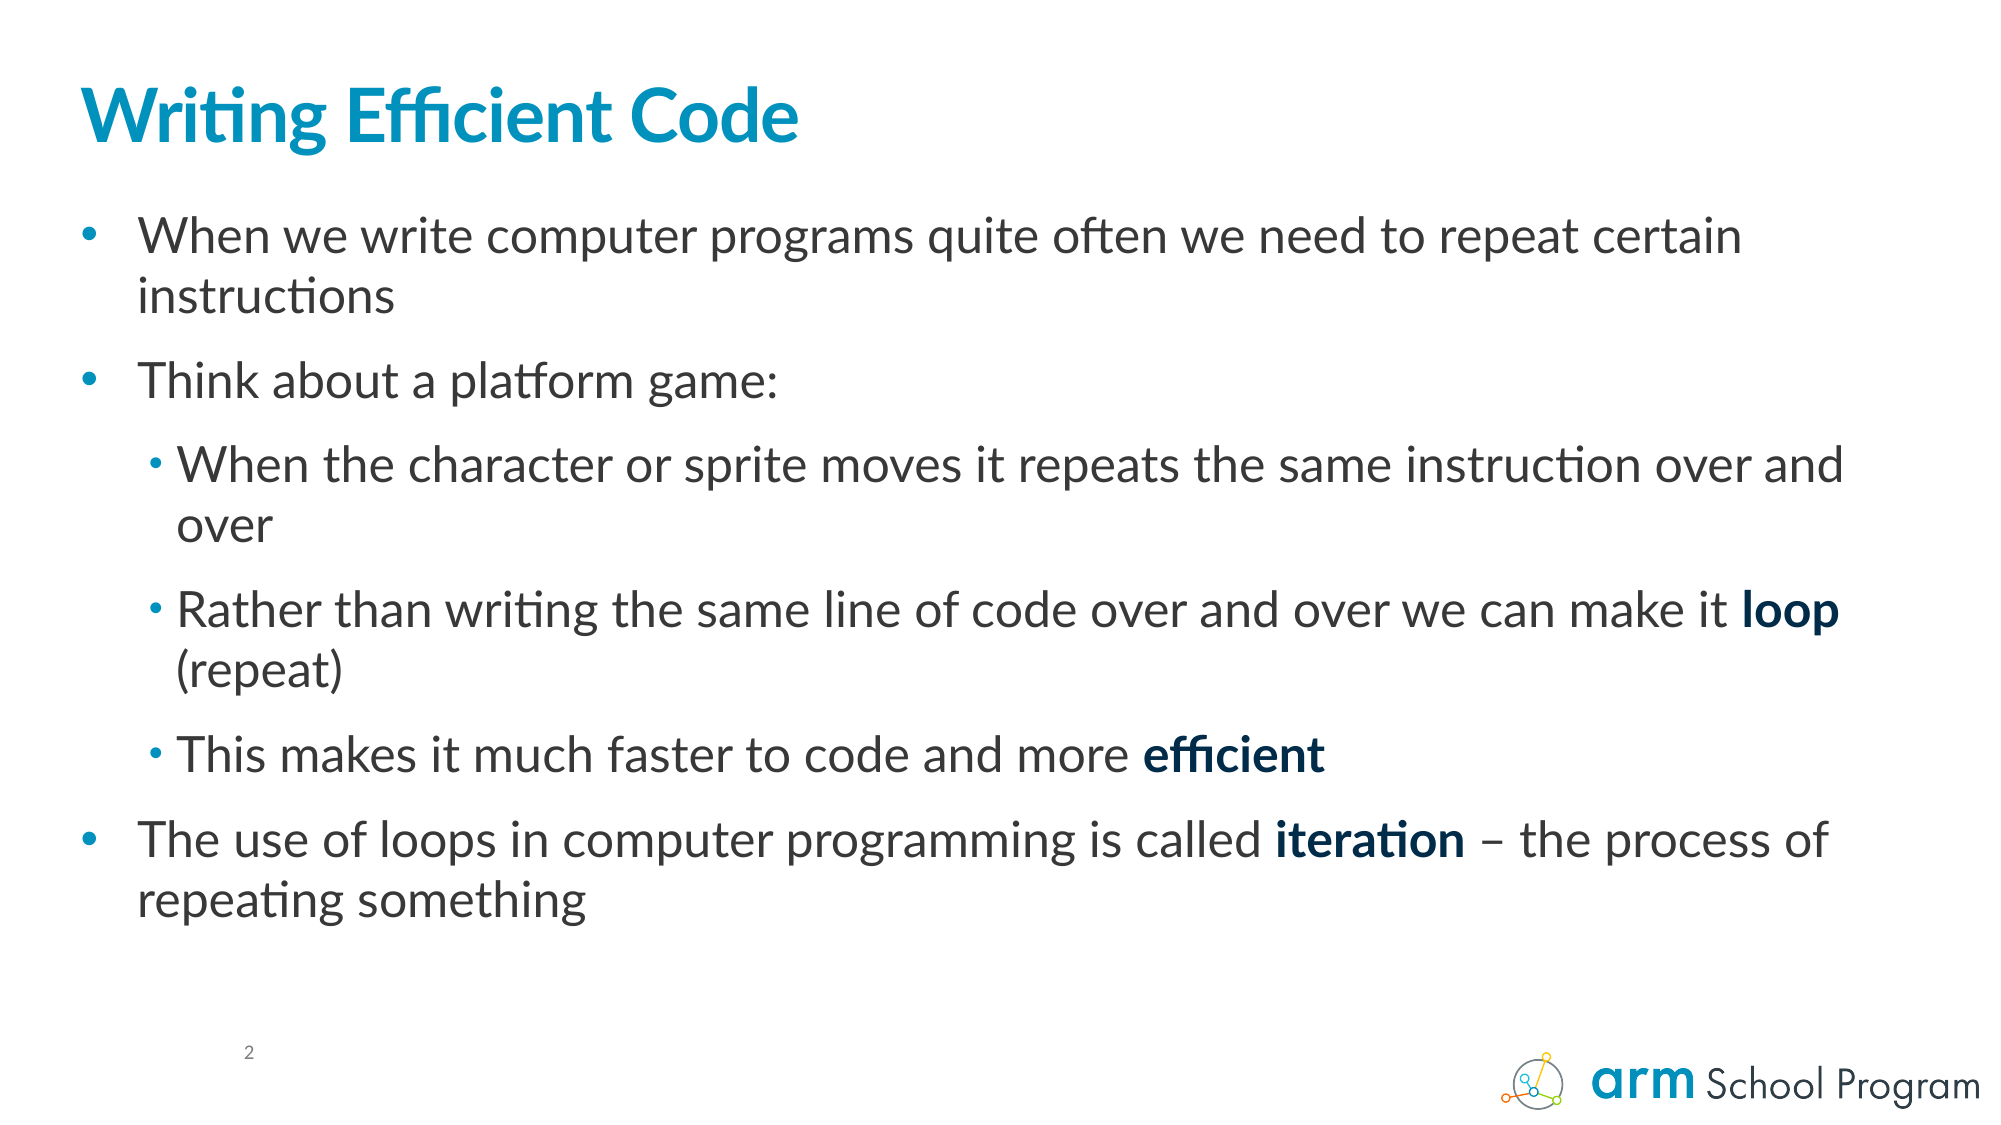

# Writing Efficient Code
When we write computer programs quite often we need to repeat certain instructions
Think about a platform game:
When the character or sprite moves it repeats the same instruction over and over
Rather than writing the same line of code over and over we can make it loop (repeat)
This makes it much faster to code and more efficient
The use of loops in computer programming is called iteration – the process of repeating something